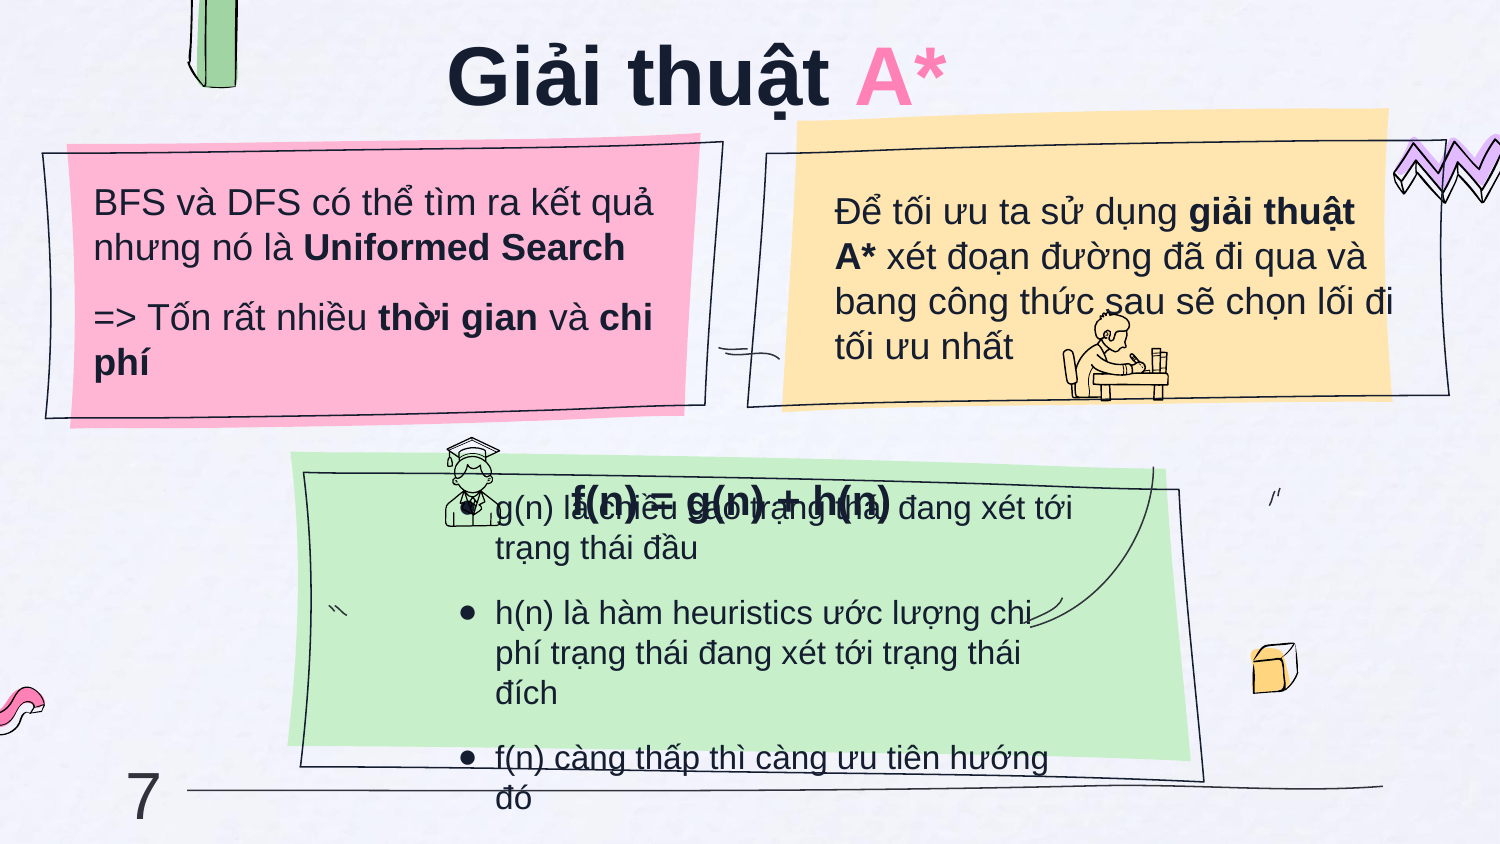

Giải thuật A*

BFS và DFS có thể tìm ra kết quả nhưng nó là Uniformed Search
=> Tốn rất nhiều thời gian và chi phí
Để tối ưu ta sử dụng giải thuật A* xét đoạn đường đã đi qua và bang công thức sau sẽ chọn lối đi tối ưu nhất

f(n) = g(n) + h(n)
g(n) là chiều cao trạng thái đang xét tới trạng thái đầu
h(n) là hàm heuristics ước lượng chi phí trạng thái đang xét tới trạng thái đích
f(n) càng thấp thì càng ưu tiên hướng đó

7